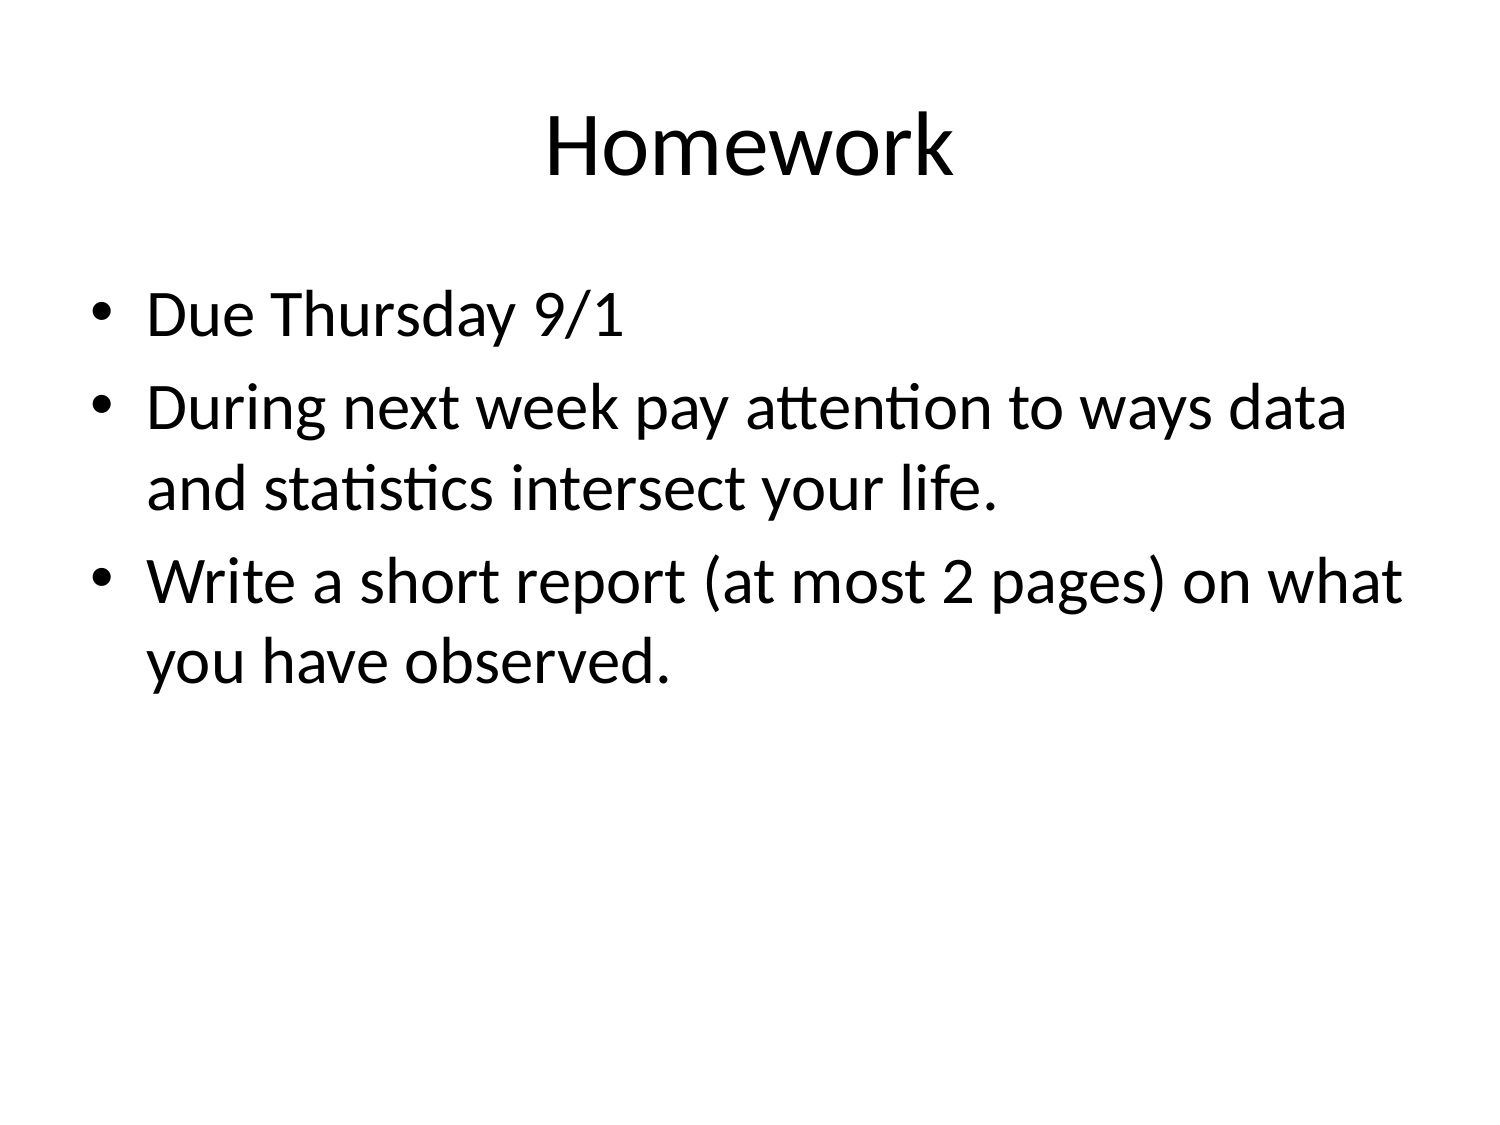

# Homework
Due Thursday 9/1
During next week pay attention to ways data and statistics intersect your life.
Write a short report (at most 2 pages) on what you have observed.